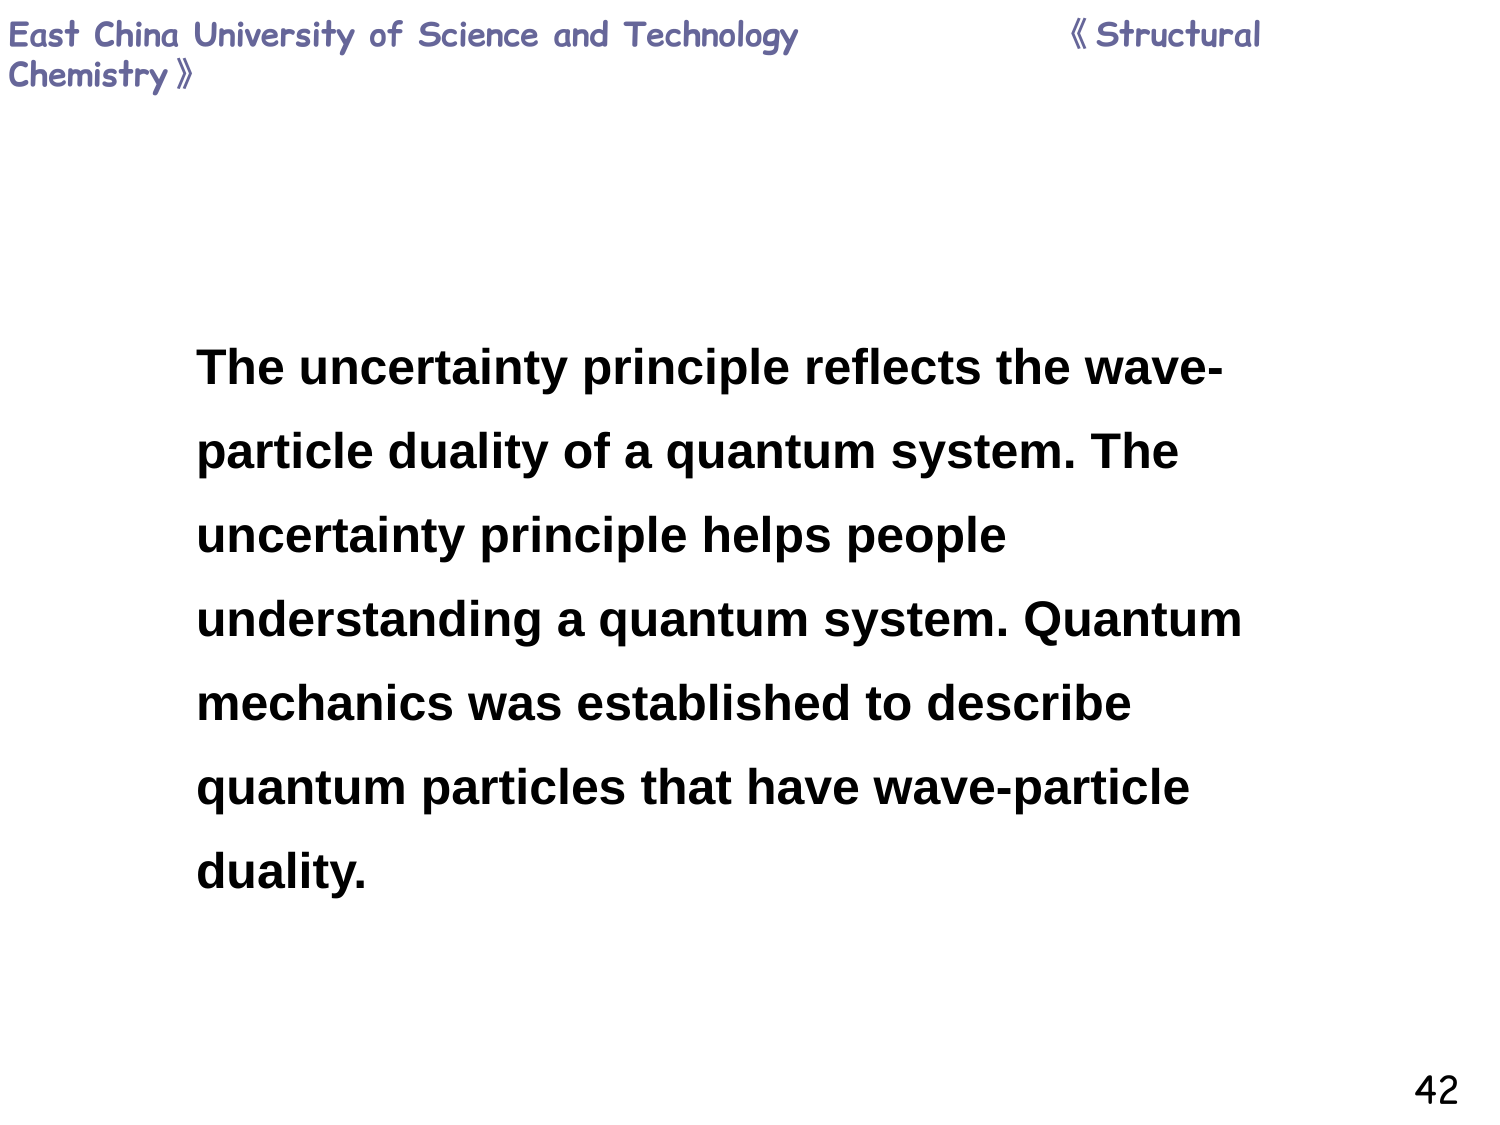

The uncertainty principle reflects the wave-particle duality of a quantum system. The uncertainty principle helps people understanding a quantum system. Quantum mechanics was established to describe quantum particles that have wave-particle duality.